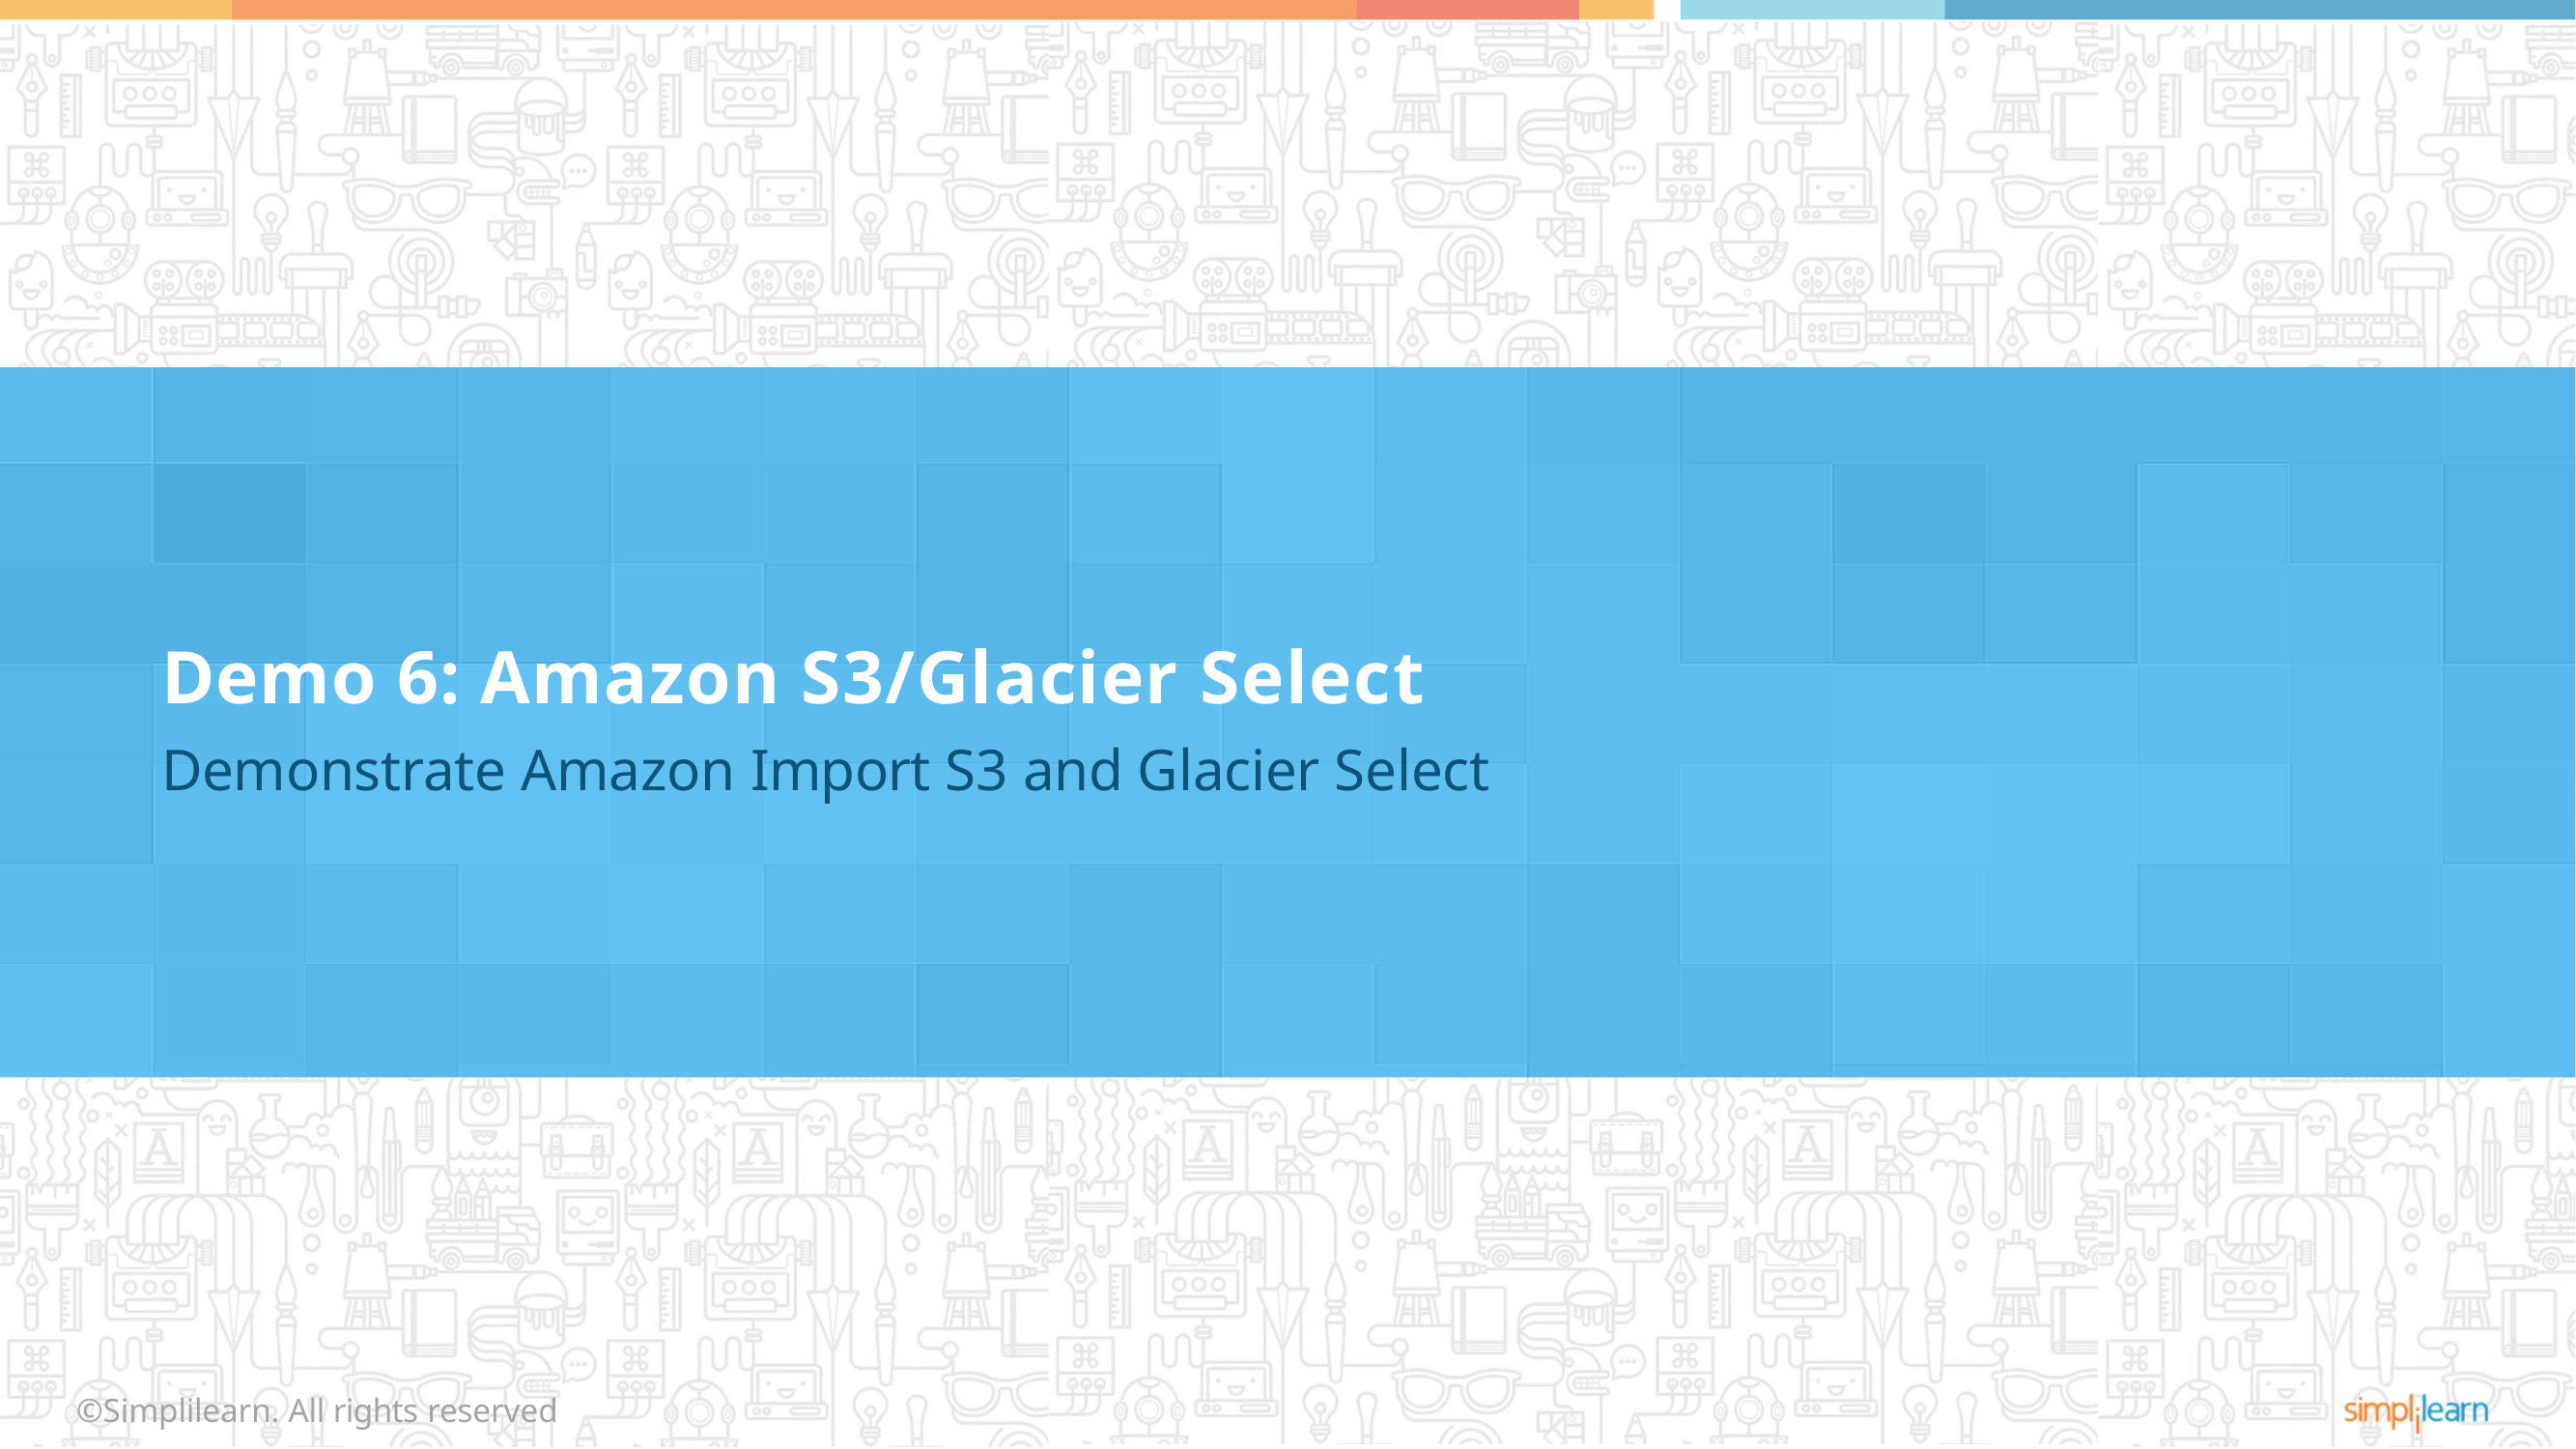

# Demo 6: Amazon S3/Glacier Select
Demonstrate Amazon Import S3 and Glacier Select

©Simplilearn. All rights reserved
©Simplilearn. All rights reserved
94